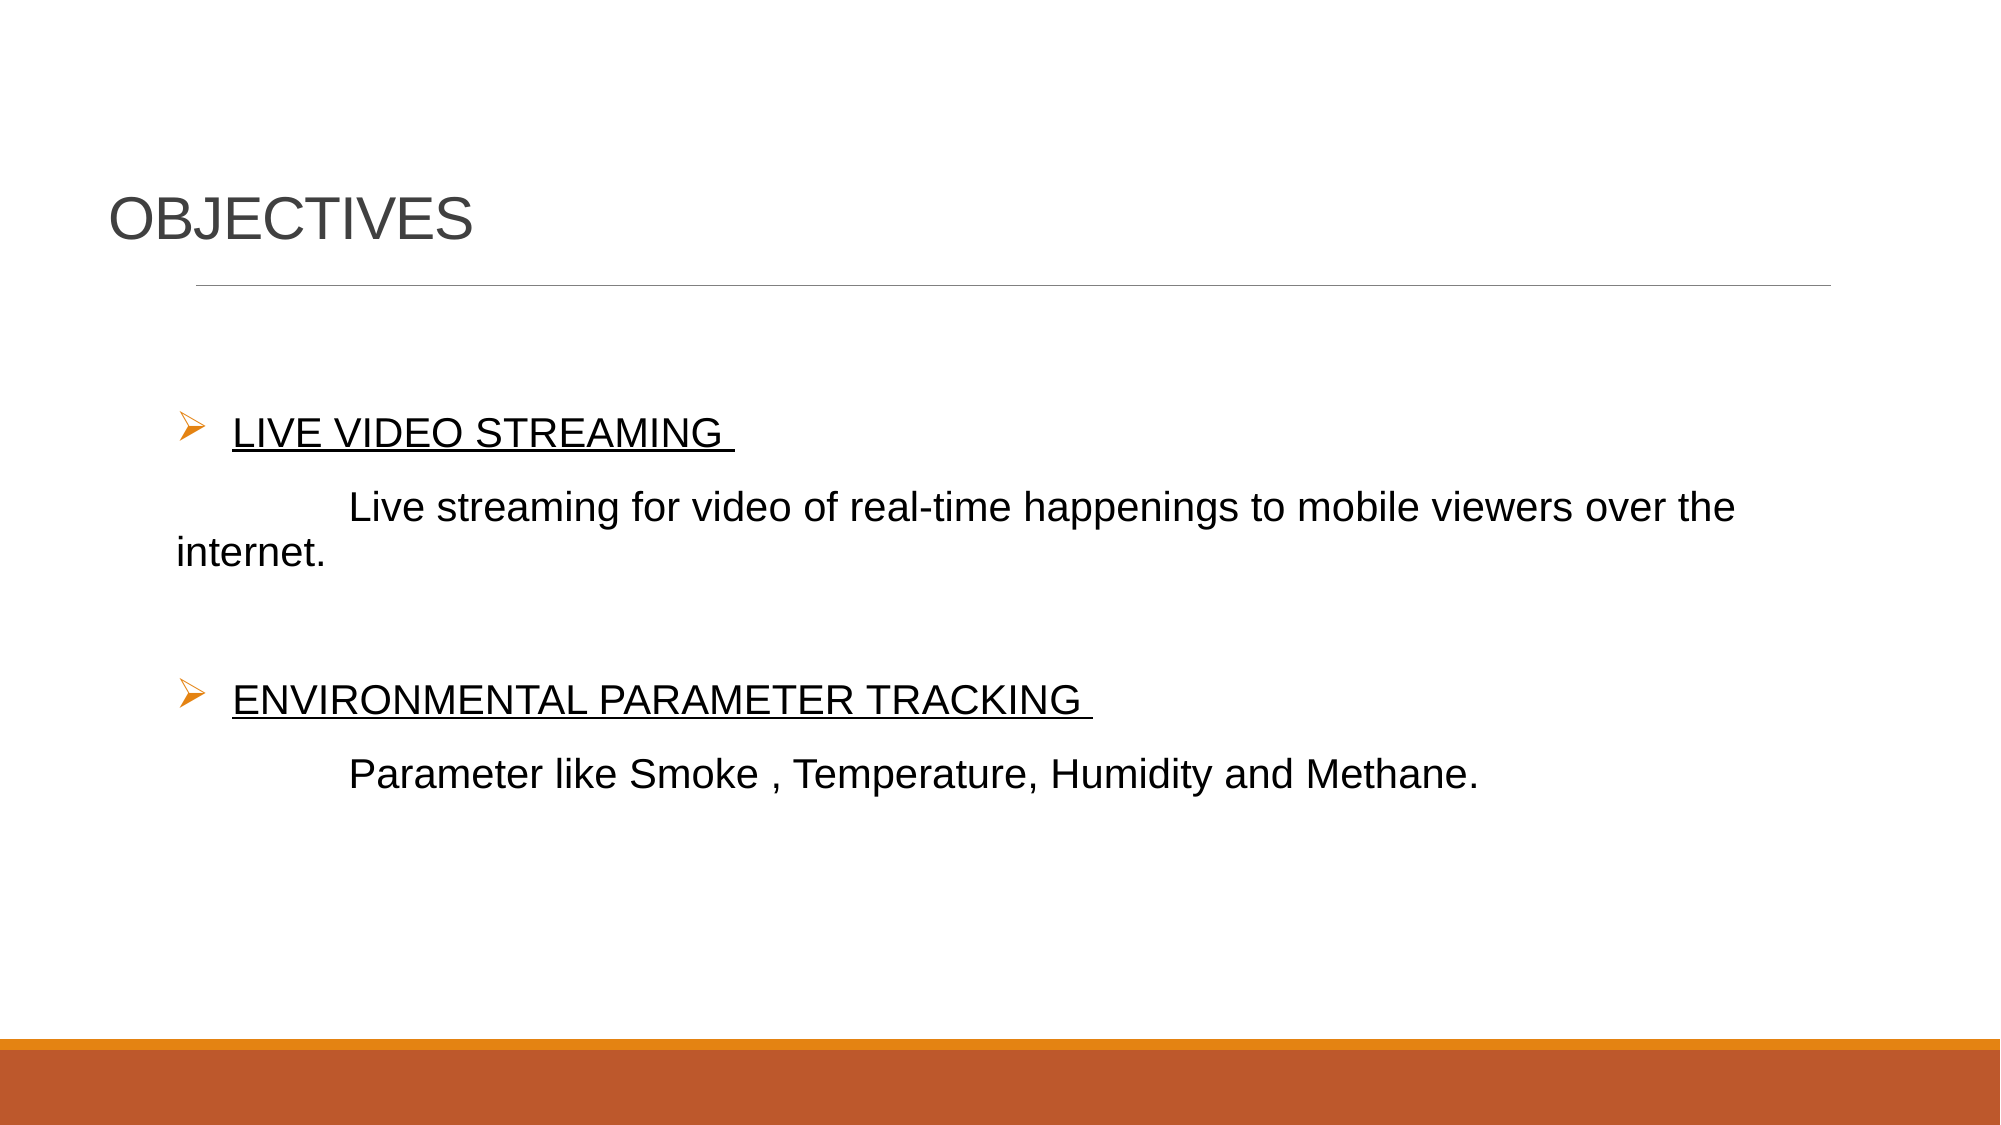

# OBJECTIVES
  LIVE VIDEO STREAMING
               Live streaming for video of real-time happenings to mobile viewers over the internet.

  ENVIRONMENTAL PARAMETER TRACKING
               Parameter like Smoke , Temperature, Humidity and Methane.